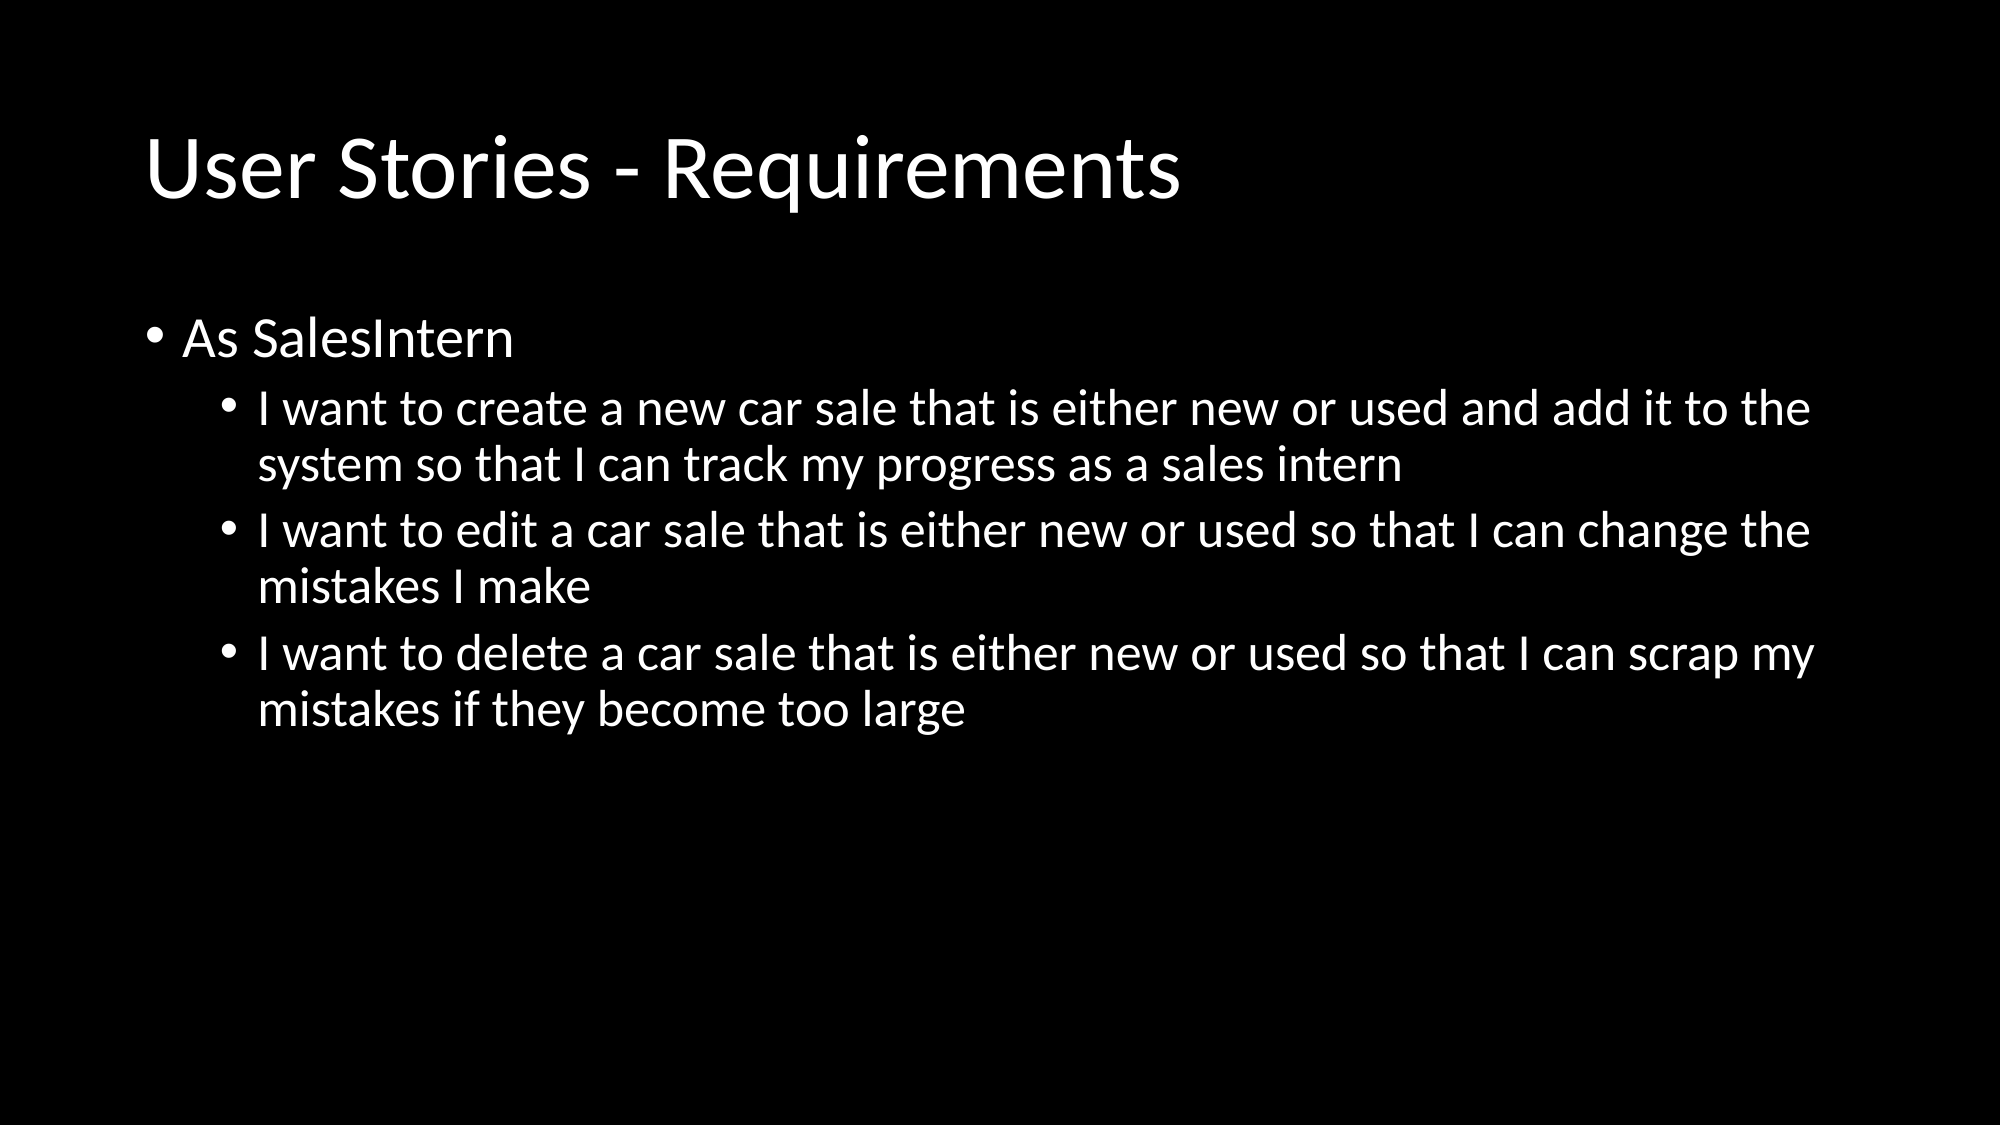

# User Stories - Requirements
As SalesIntern
I want to create a new car sale that is either new or used and add it to the system so that I can track my progress as a sales intern
I want to edit a car sale that is either new or used so that I can change the mistakes I make
I want to delete a car sale that is either new or used so that I can scrap my mistakes if they become too large